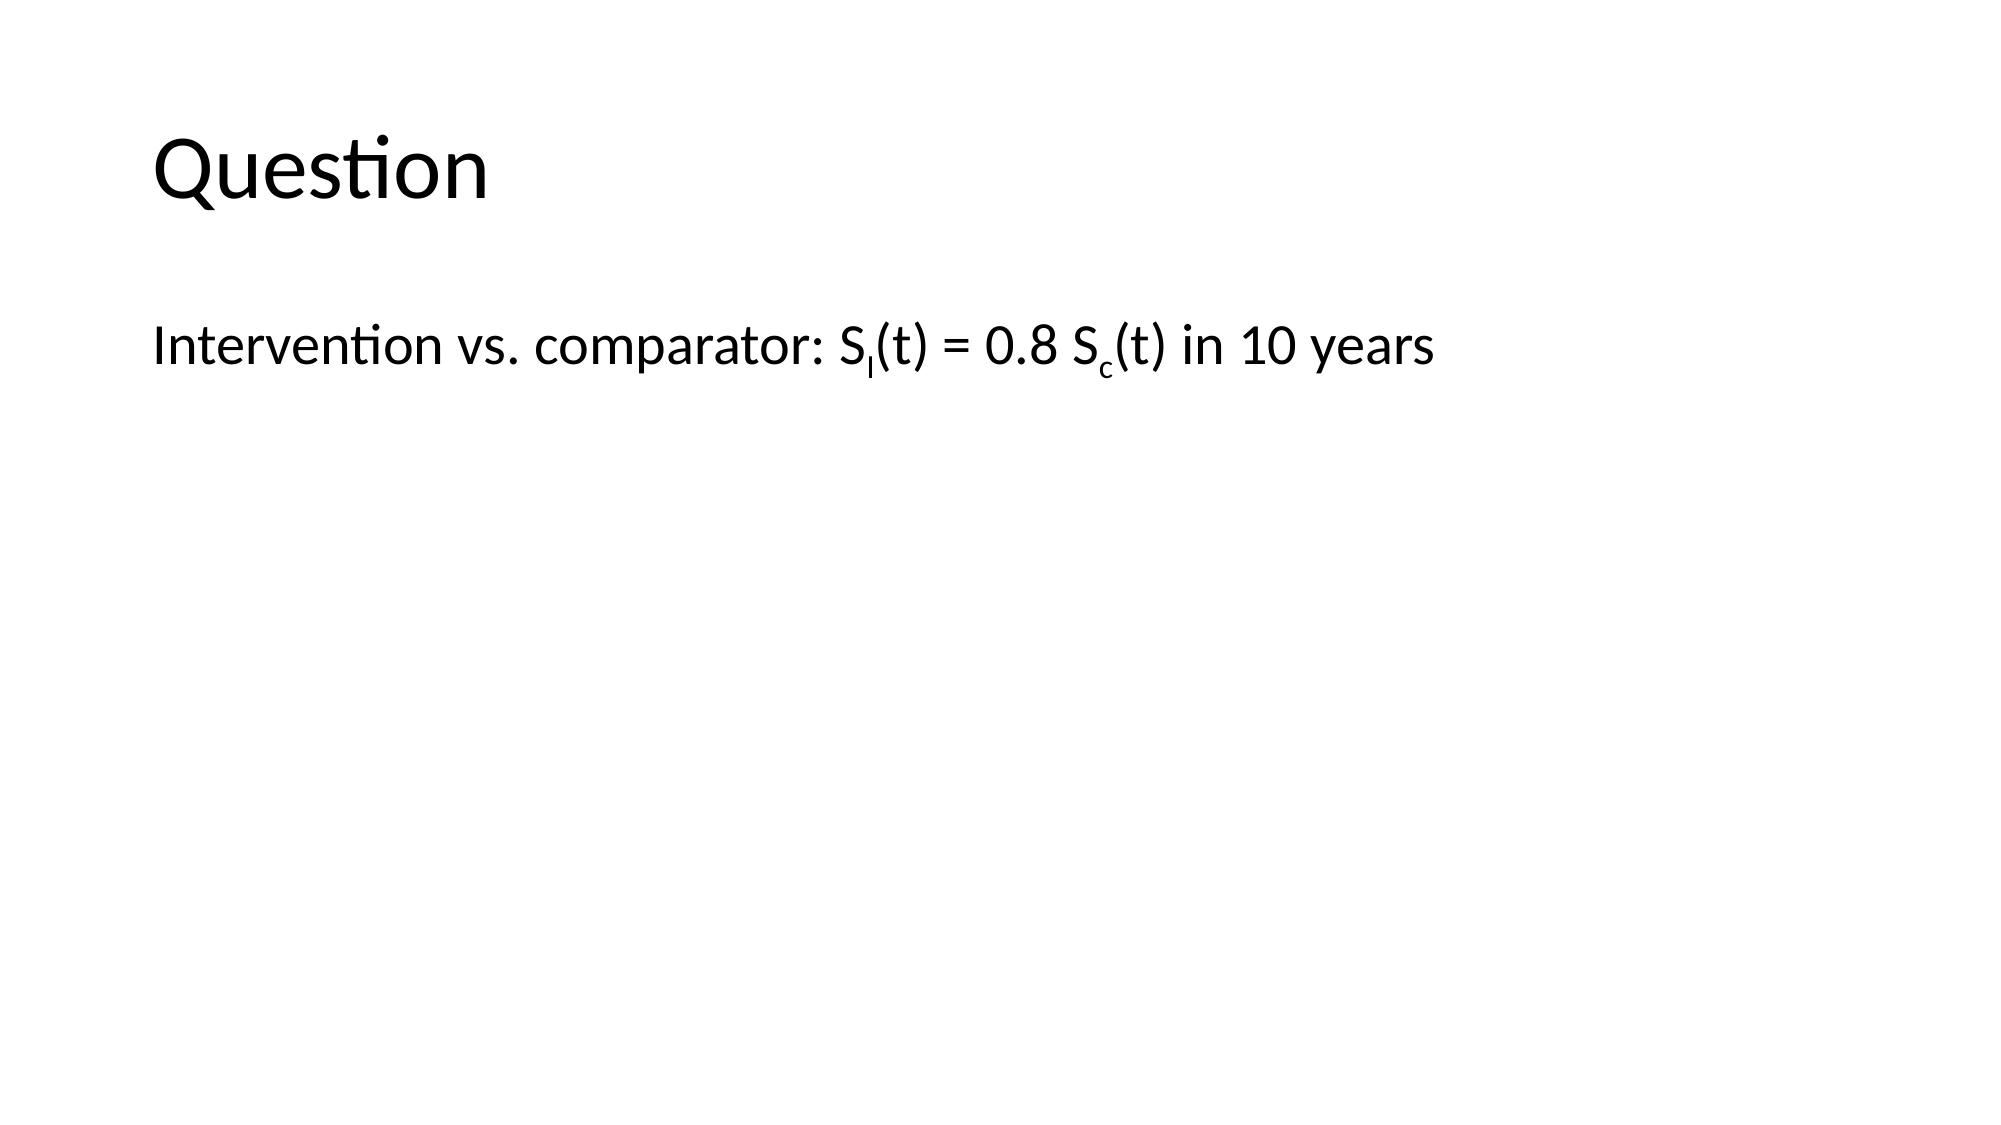

# Question
Intervention vs. comparator: SI(t) = 0.8 Sc(t) in 10 years